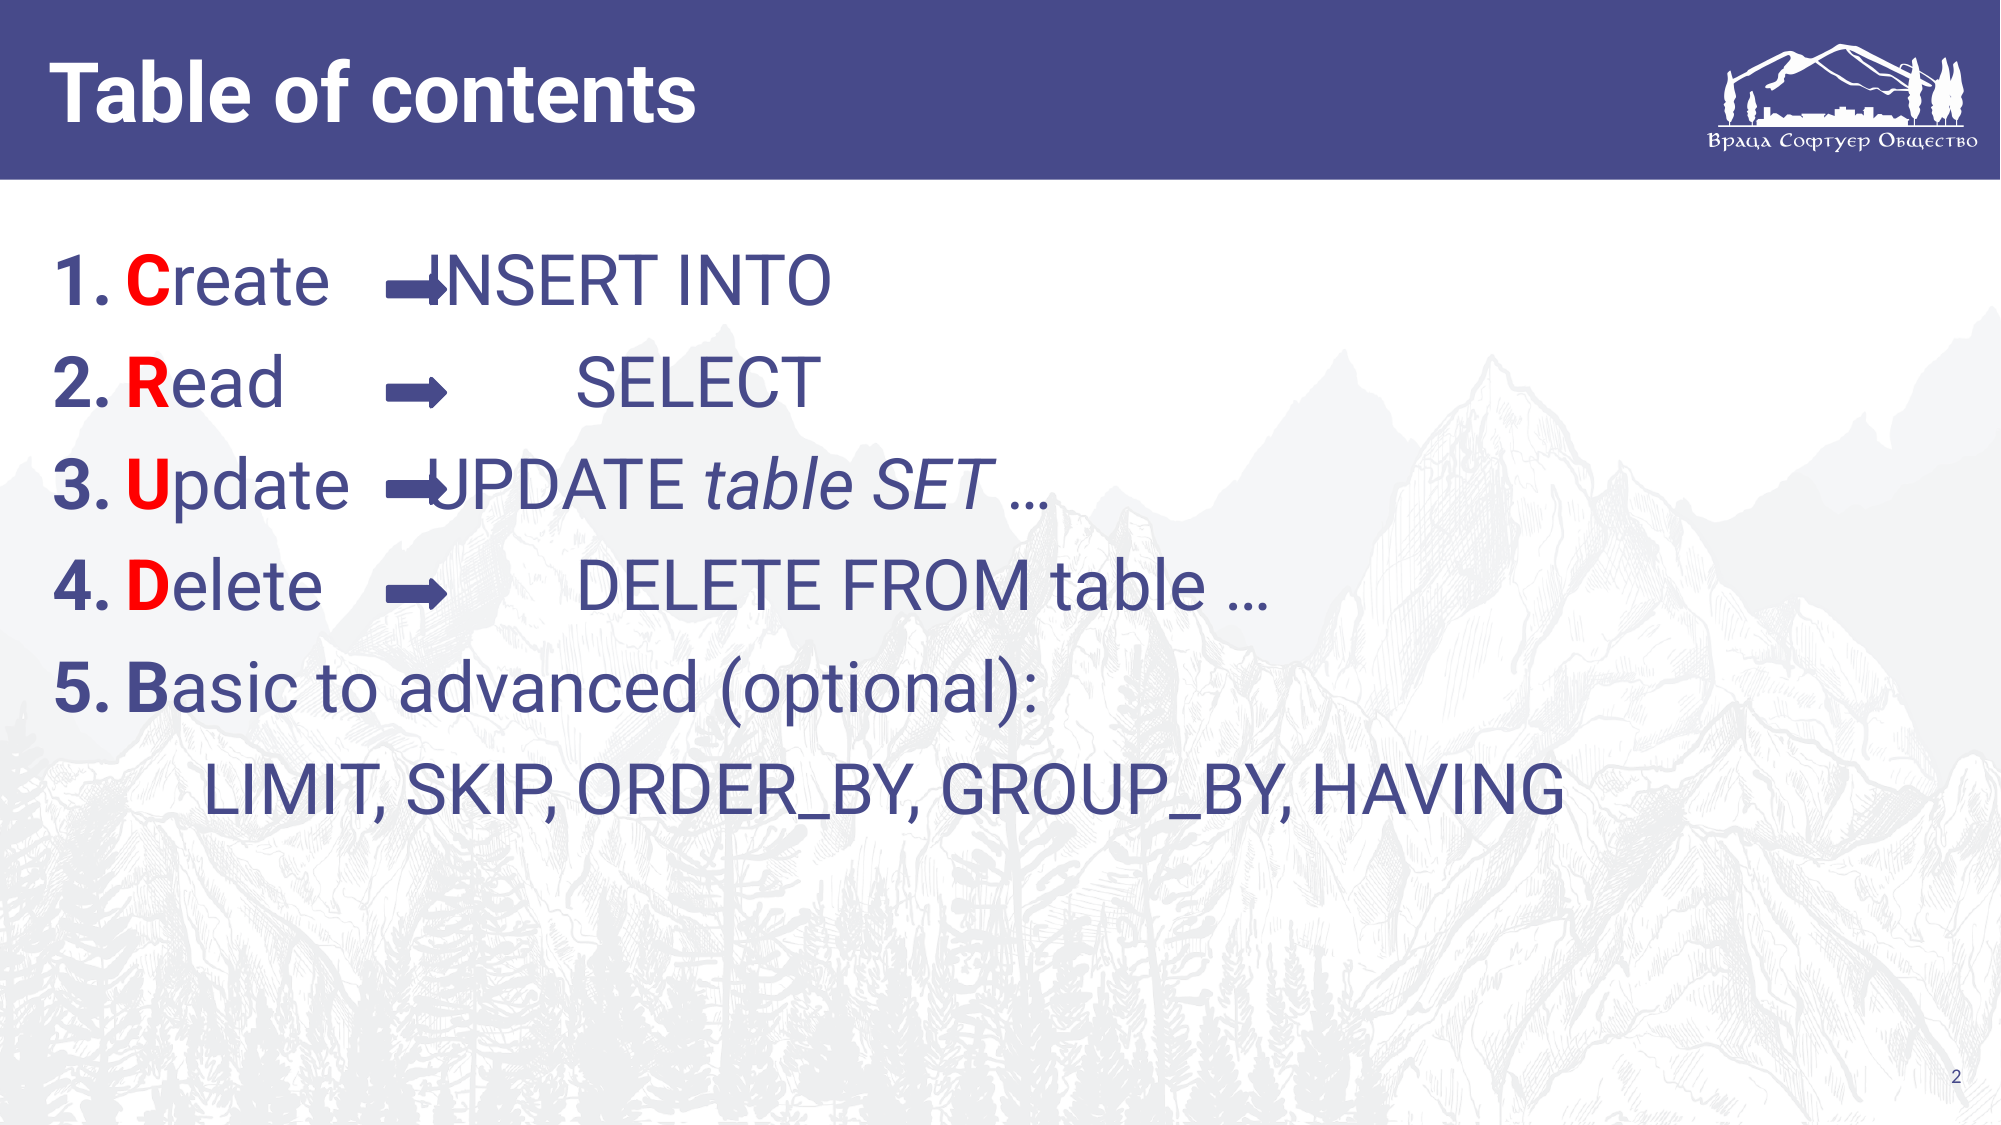

# Table of contents
Create 	INSERT INTO
Read		SELECT
Update	UPDATE table SET …
Delete		DELETE FROM table …
Basic to advanced (optional):
	LIMIT, SKIP, ORDER_BY, GROUP_BY, HAVING

2